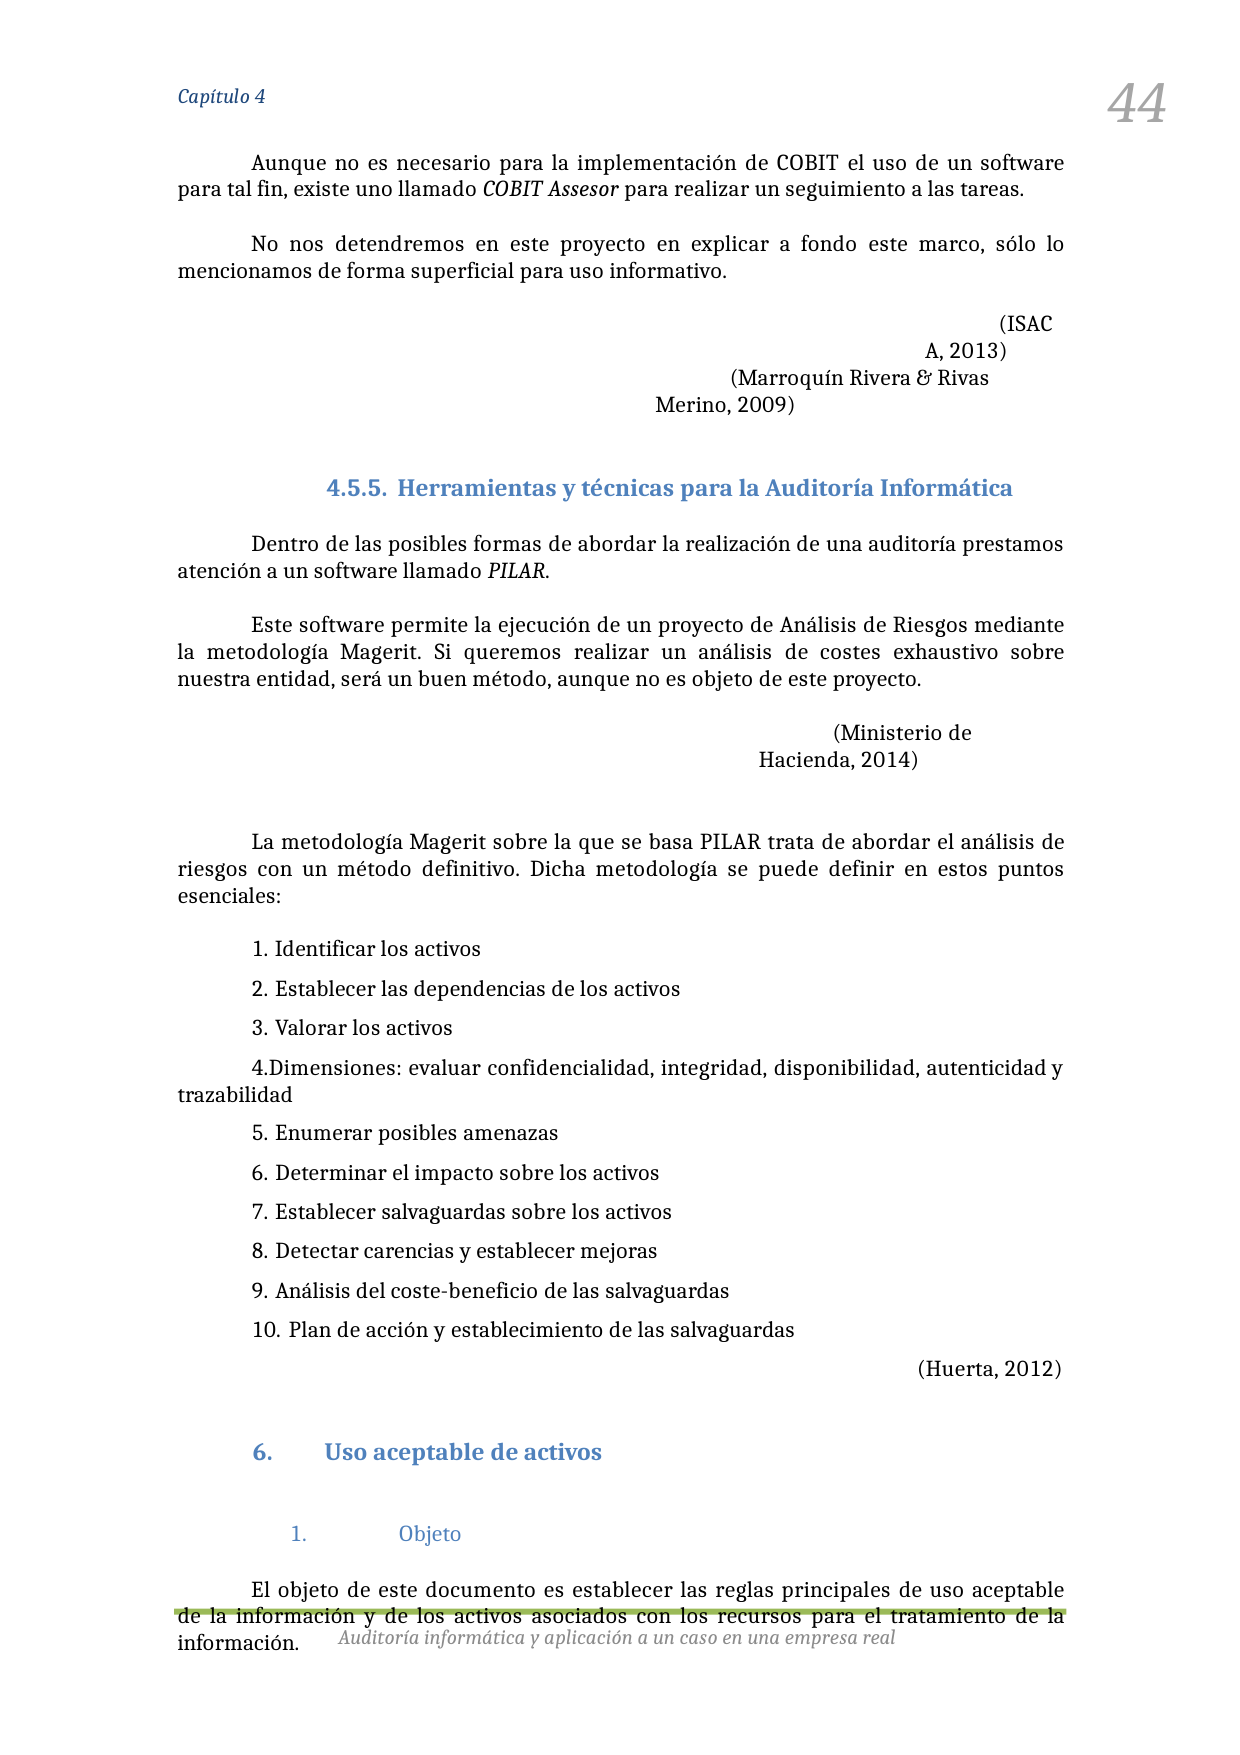

44
Capítulo 4
Aunque no es necesario para la implementación de COBIT el uso de un software para tal fin, existe uno llamado COBIT Assesor para realizar un seguimiento a las tareas.

No nos detendremos en este proyecto en explicar a fondo este marco, sólo lo mencionamos de forma superficial para uso informativo.

(ISACA, 2013)
(Marroquín Rivera & Rivas Merino, 2009)

4.5.5. Herramientas y técnicas para la Auditoría Informática

Dentro de las posibles formas de abordar la realización de una auditoría prestamos atención a un software llamado PILAR.

Este software permite la ejecución de un proyecto de Análisis de Riesgos mediante la metodología Magerit. Si queremos realizar un análisis de costes exhaustivo sobre nuestra entidad, será un buen método, aunque no es objeto de este proyecto.

(Ministerio de Hacienda, 2014)

La metodología Magerit sobre la que se basa PILAR trata de abordar el análisis de riesgos con un método definitivo. Dicha metodología se puede definir en estos puntos esenciales:

Identificar los activos
Establecer las dependencias de los activos
Valorar los activos
Dimensiones: evaluar confidencialidad, integridad, disponibilidad, autenticidad y trazabilidad
Enumerar posibles amenazas
Determinar el impacto sobre los activos
Establecer salvaguardas sobre los activos
Detectar carencias y establecer mejoras
Análisis del coste-beneficio de las salvaguardas
Plan de acción y establecimiento de las salvaguardas
(Huerta, 2012)

Uso aceptable de activos

Objeto

El objeto de este documento es establecer las reglas principales de uso aceptable de la información y de los activos asociados con los recursos para el tratamiento de la información.

Auditoría informática y aplicación a un caso en una empresa real